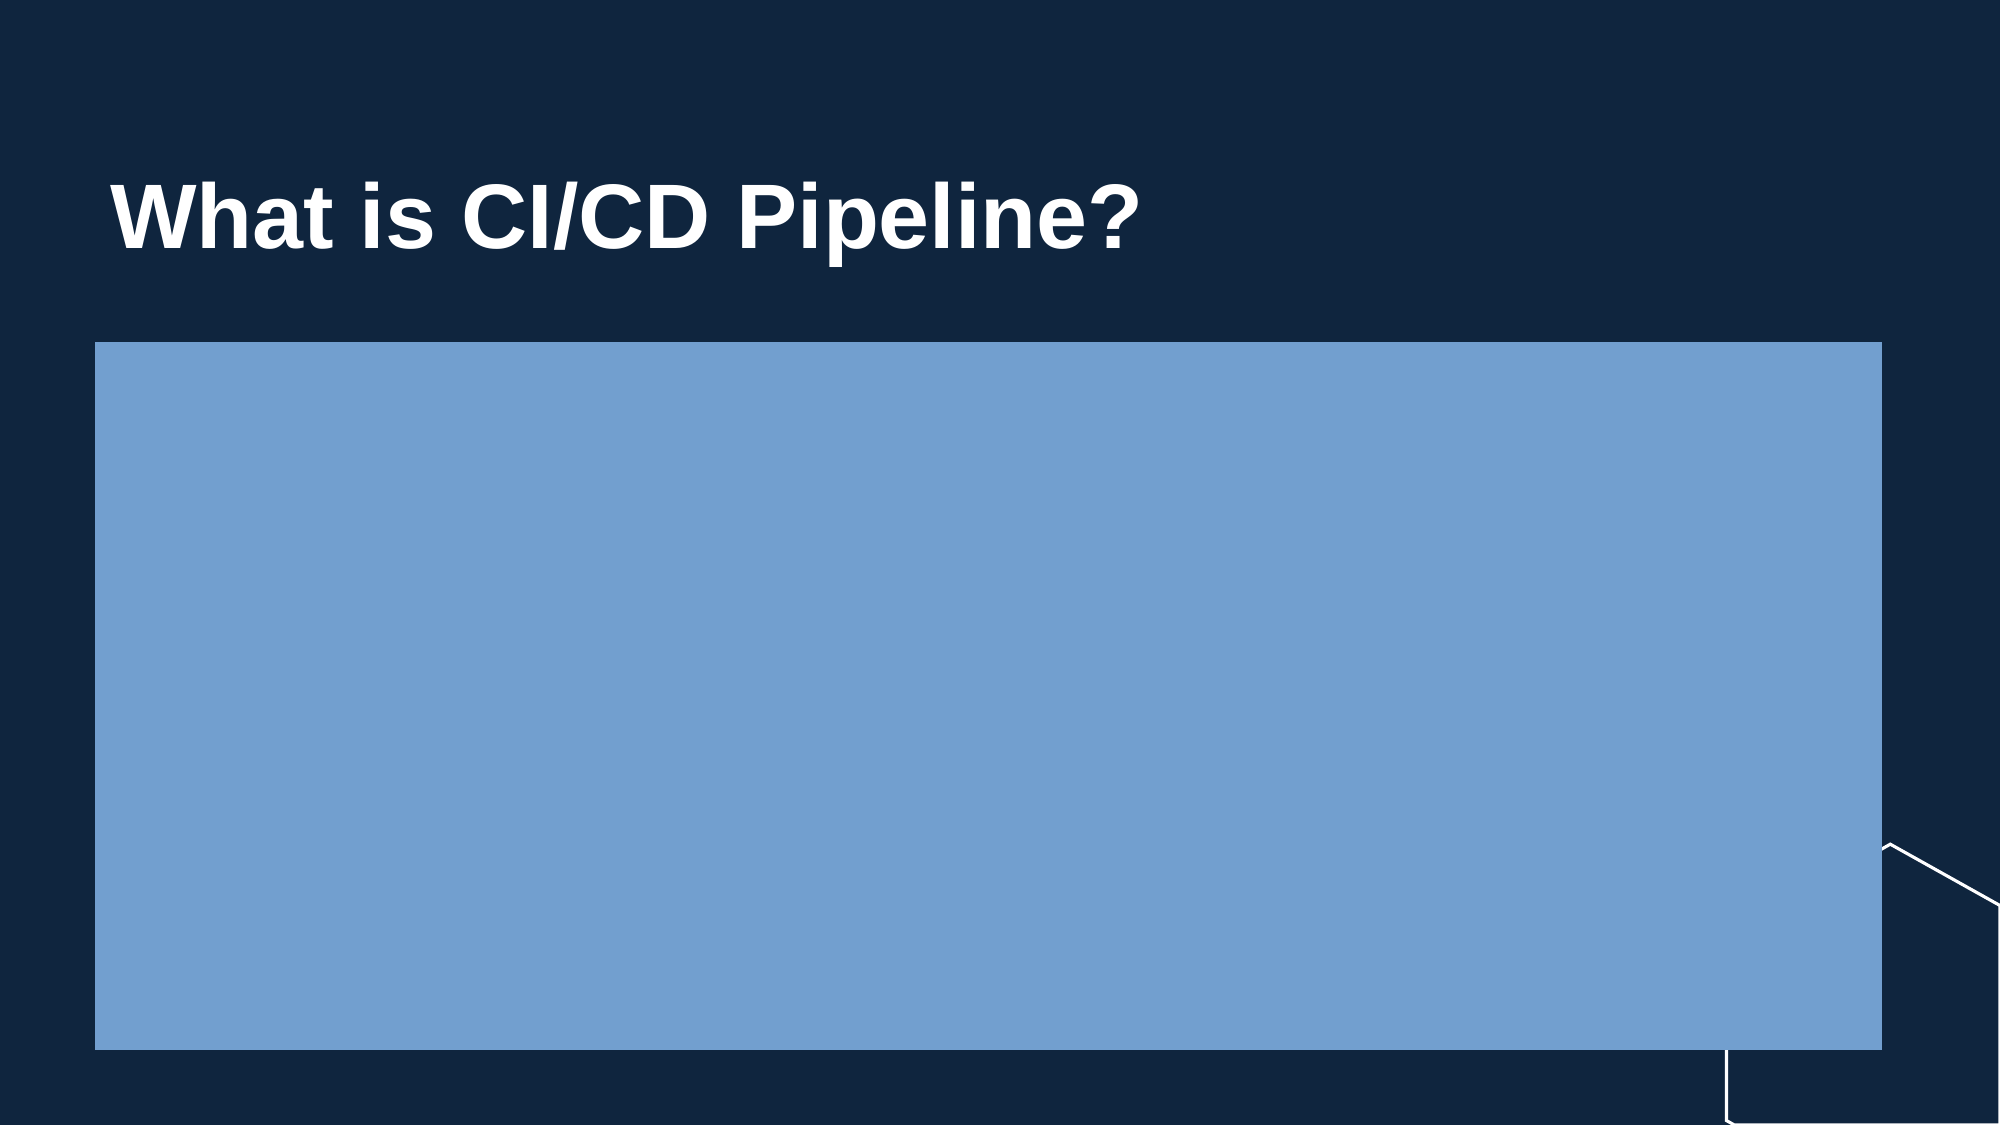

# What is CI/CD Pipeline?
A continuous integration and continuous deployment (CI/CD) pipeline is a series of steps that must be performed in order to deliver a new version of software. CI/CD pipelines are a practice focused on improving software delivery throughout the software development life cycle via automation.